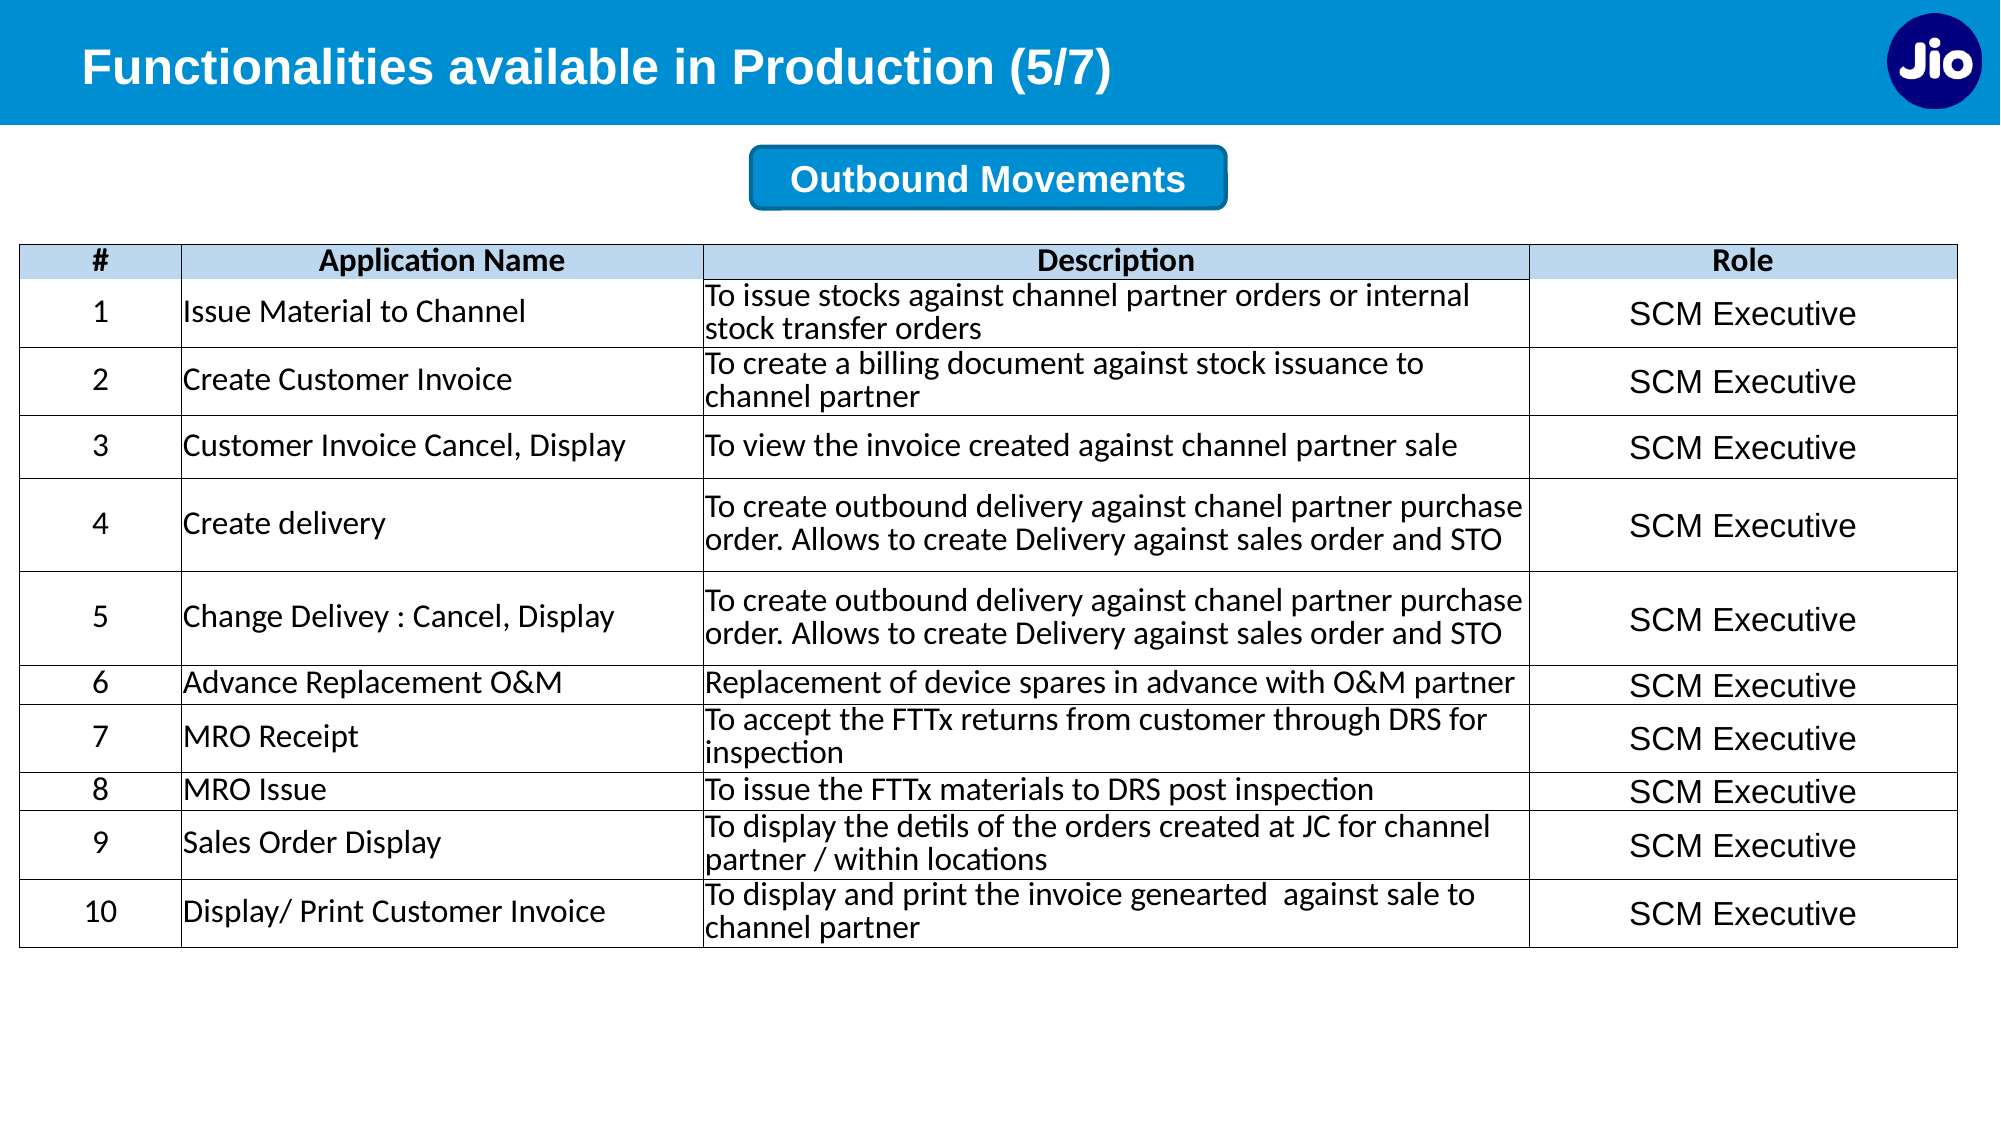

Functionalities available in Production (5/7)
Outbound Movements
| # | Application Name | Description | Role |
| --- | --- | --- | --- |
| 1 | Issue Material to Channel | To issue stocks against channel partner orders or internal stock transfer orders | SCM Executive |
| 2 | Create Customer Invoice | To create a billing document against stock issuance to channel partner | SCM Executive |
| 3 | Customer Invoice Cancel, Display | To view the invoice created against channel partner sale | SCM Executive |
| 4 | Create delivery | To create outbound delivery against chanel partner purchase order. Allows to create Delivery against sales order and STO | SCM Executive |
| 5 | Change Delivey : Cancel, Display | To create outbound delivery against chanel partner purchase order. Allows to create Delivery against sales order and STO | SCM Executive |
| 6 | Advance Replacement O&M | Replacement of device spares in advance with O&M partner | SCM Executive |
| 7 | MRO Receipt | To accept the FTTx returns from customer through DRS for inspection | SCM Executive |
| 8 | MRO Issue | To issue the FTTx materials to DRS post inspection | SCM Executive |
| 9 | Sales Order Display | To display the detils of the orders created at JC for channel partner / within locations | SCM Executive |
| 10 | Display/ Print Customer Invoice | To display and print the invoice genearted against sale to channel partner | SCM Executive |